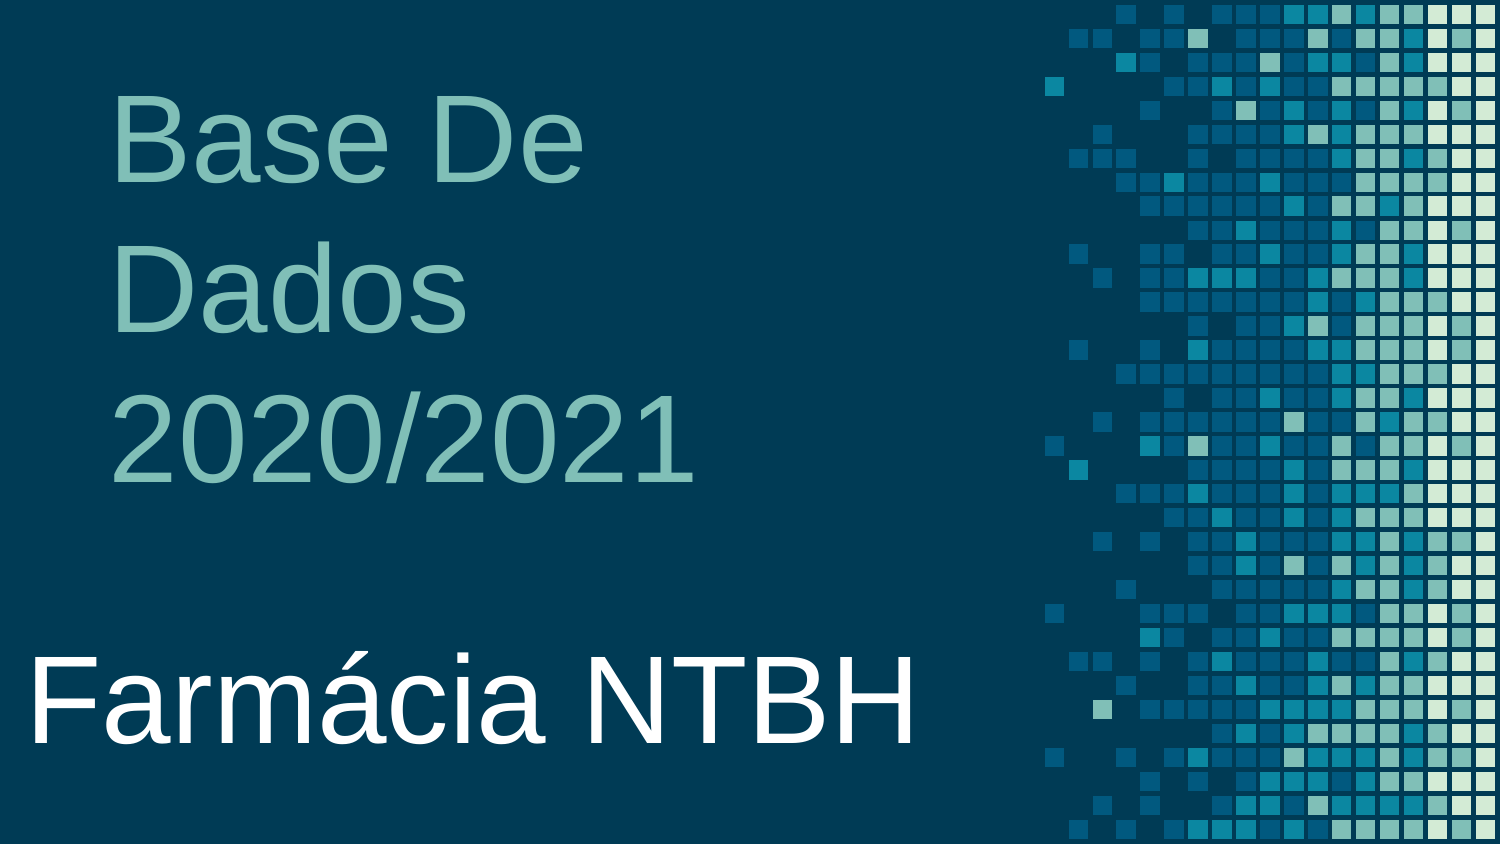

# Base De Dados 2020/2021
Farmácia NTBH